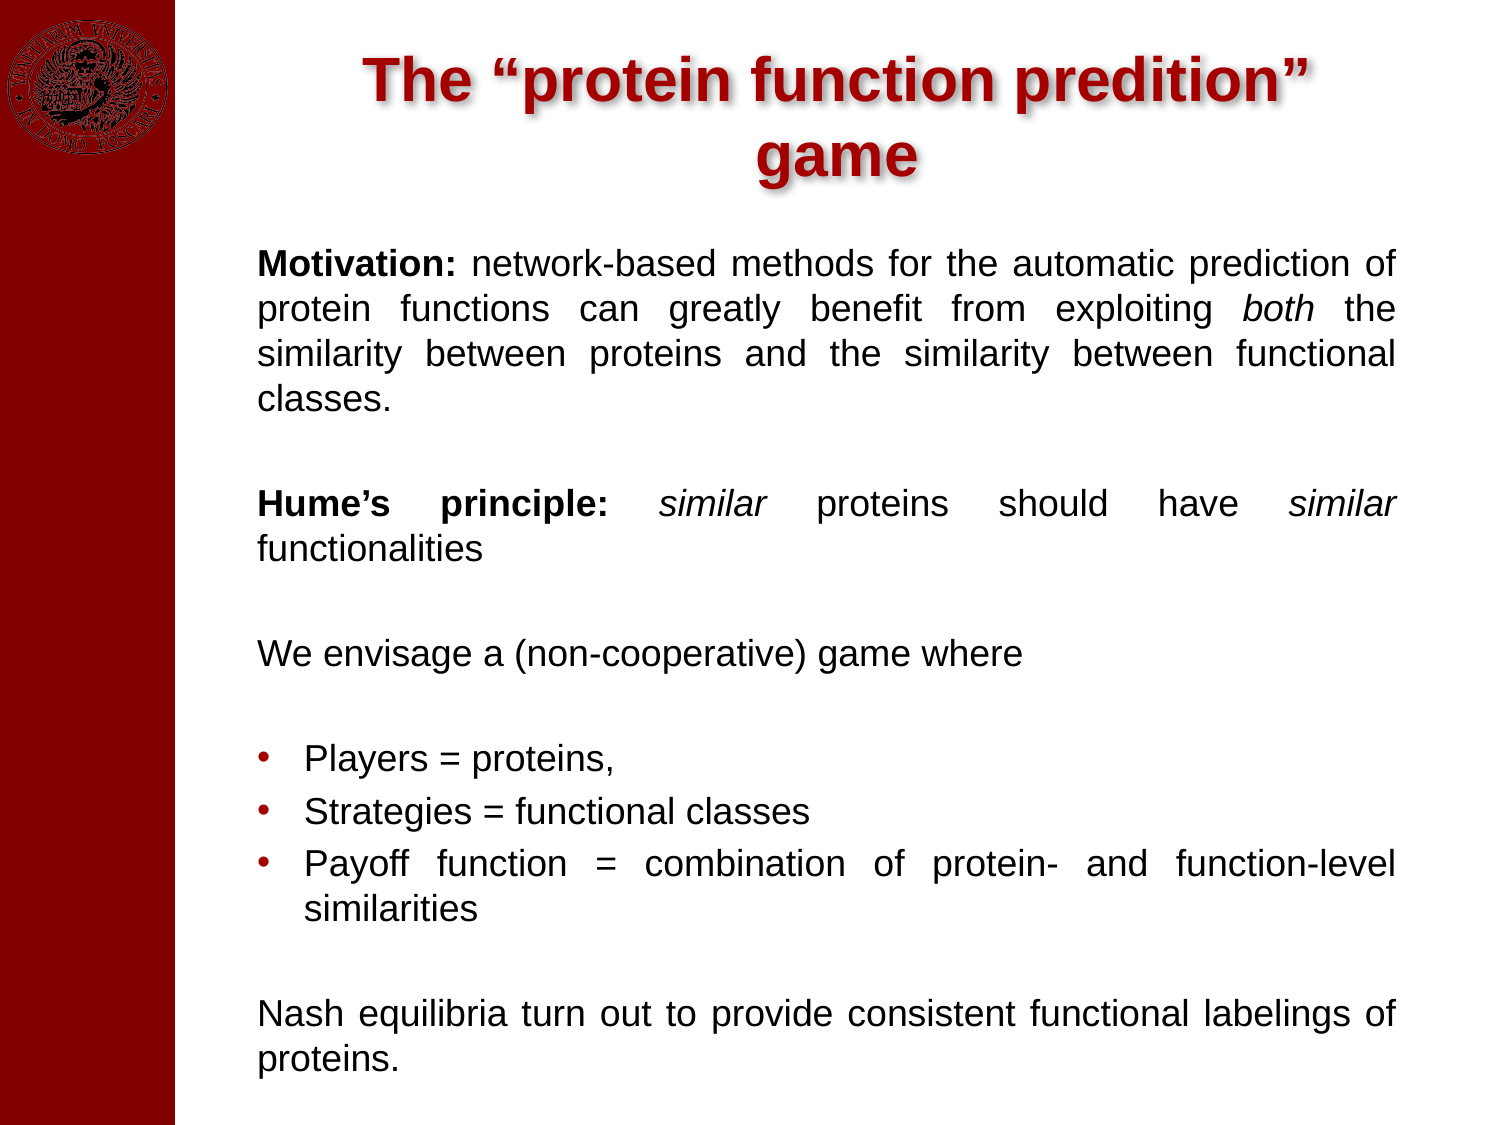

The “protein function predition” game
Motivation: network-based methods for the automatic prediction of protein functions can greatly benefit from exploiting both the similarity between proteins and the similarity between functional classes.

Hume’s principle: similar proteins should have similar functionalities

We envisage a (non-cooperative) game where

Players = proteins,
Strategies = functional classes
Payoff function = combination of protein- and function-level similarities

Nash equilibria turn out to provide consistent functional labelings of proteins.